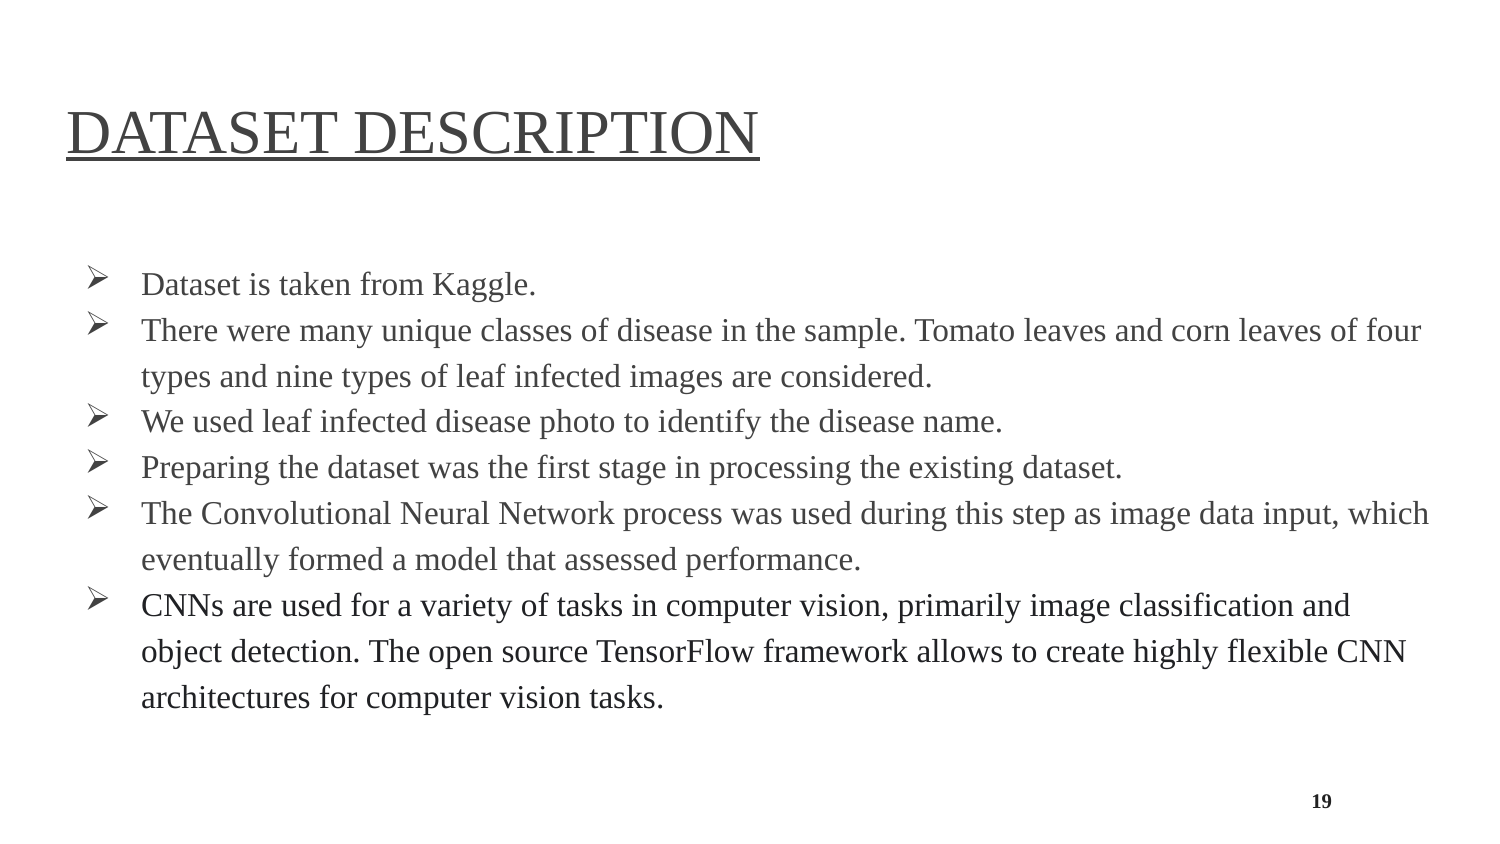

# DATASET DESCRIPTION
Dataset is taken from Kaggle.
There were many unique classes of disease in the sample. Tomato leaves and corn leaves of four types and nine types of leaf infected images are considered.
We used leaf infected disease photo to identify the disease name.
Preparing the dataset was the first stage in processing the existing dataset.
The Convolutional Neural Network process was used during this step as image data input, which eventually formed a model that assessed performance.
CNNs are used for a variety of tasks in computer vision, primarily image classification and object detection. The open source TensorFlow framework allows to create highly flexible CNN architectures for computer vision tasks.

19